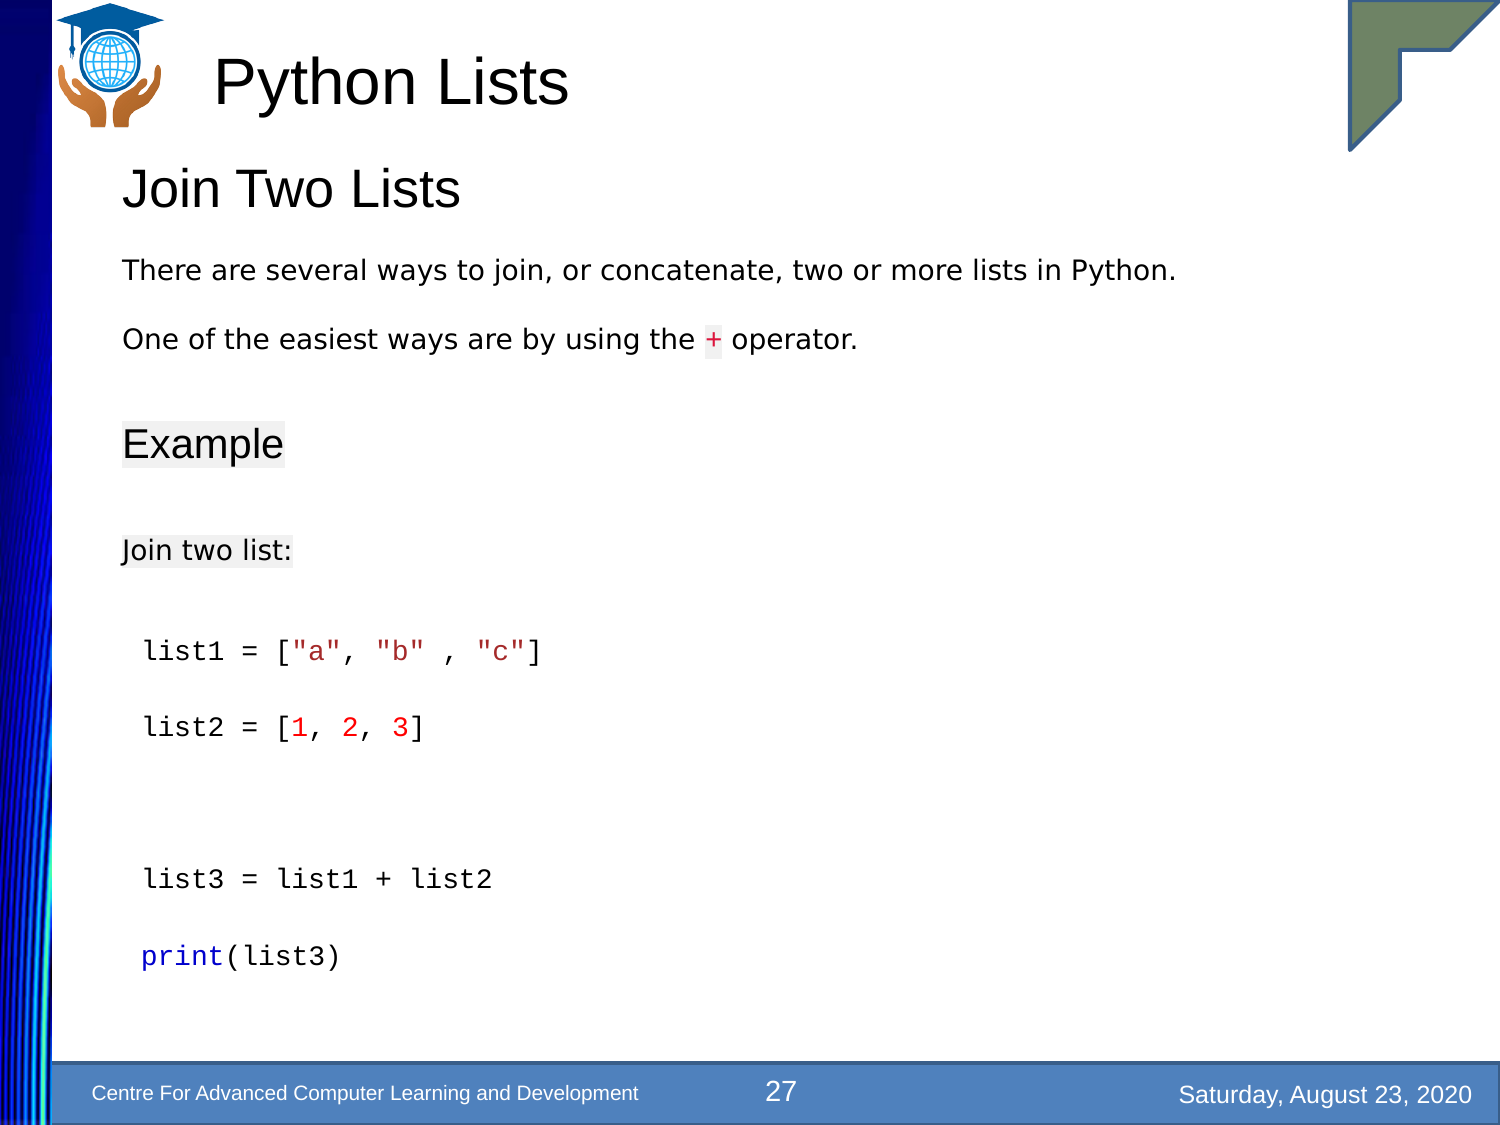

# Python Lists
Join Two Lists
There are several ways to join, or concatenate, two or more lists in Python.
One of the easiest ways are by using the + operator.
Example
Join two list:
list1 = ["a", "b" , "c"]
list2 = [1, 2, 3]

list3 = list1 + list2
print(list3)

27
Saturday, August 23, 2020